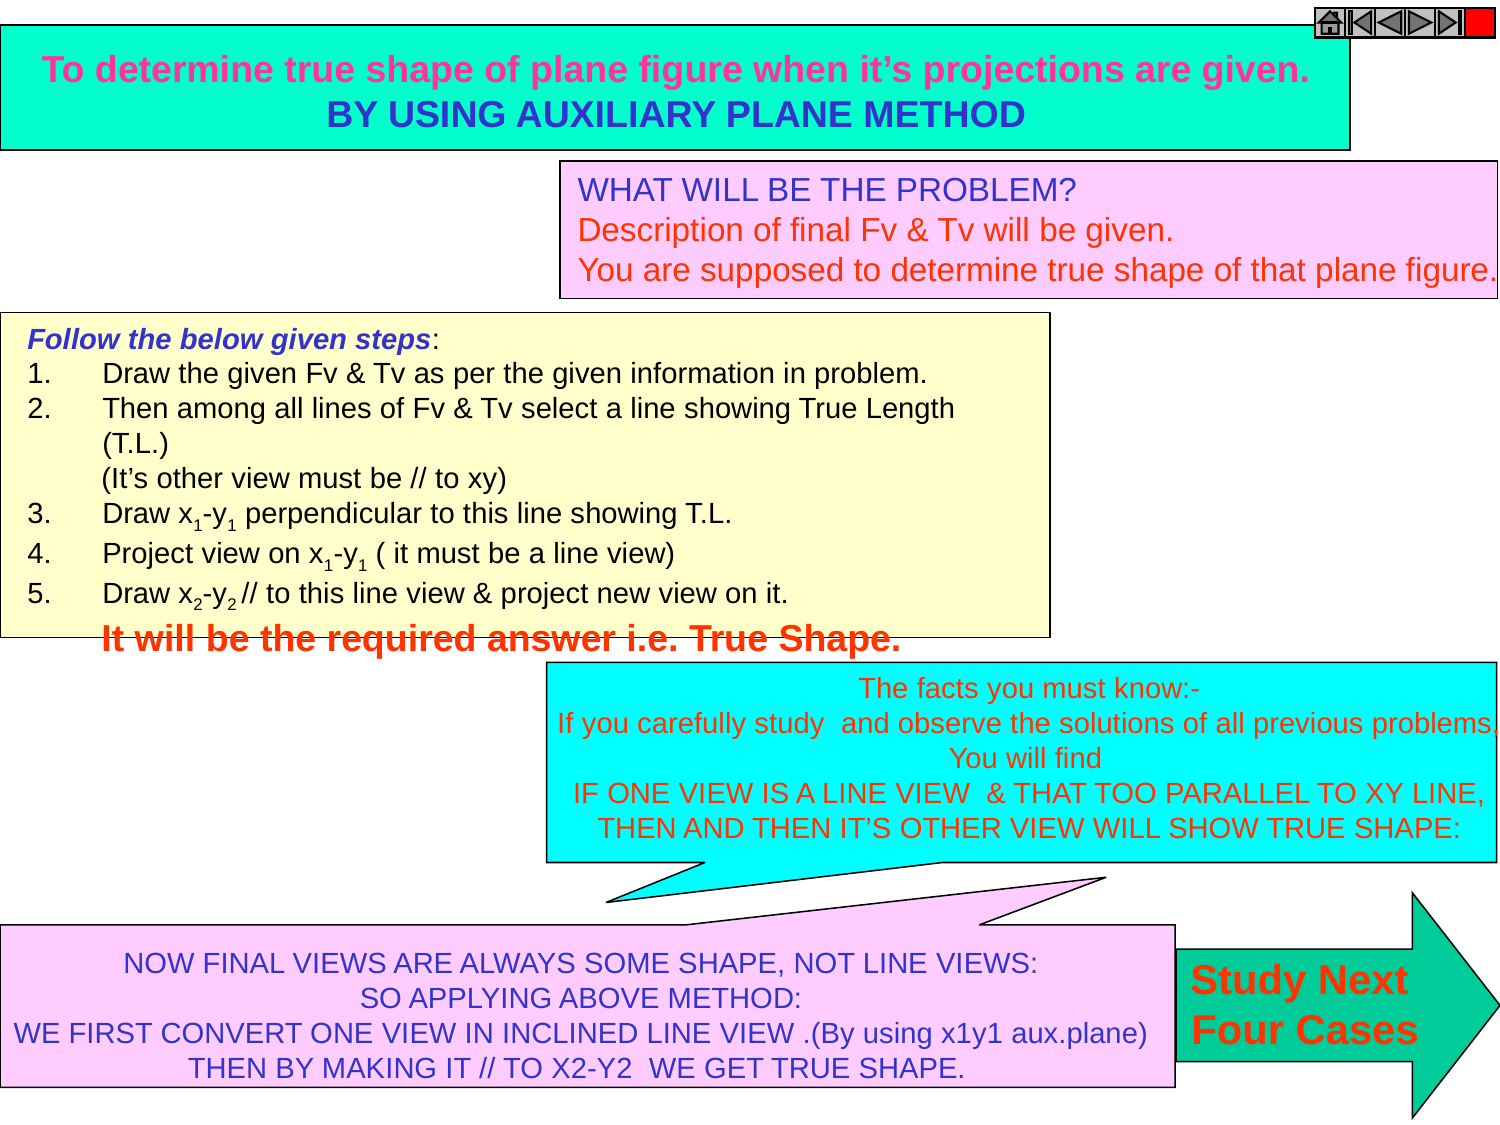

To determine true shape of plane figure when it’s projections are given.
BY USING AUXILIARY PLANE METHOD

WHAT WILL BE THE PROBLEM?
Description of final Fv & Tv will be given.
You are supposed to determine true shape of that plane figure.

Follow the below given steps:
Draw the given Fv & Tv as per the given information in problem.
Then among all lines of Fv & Tv select a line showing True Length (T.L.)
         (It’s other view must be // to xy)
Draw x1-y1 perpendicular to this line showing T.L.
Project view on x1-y1 ( it must be a line view)
Draw x2-y2 // to this line view & project new view on it.
         It will be the required answer i.e. True Shape.

The facts you must know:-
If you carefully study  and observe the solutions of all previous problems,
You will find
IF ONE VIEW IS A LINE VIEW  & THAT TOO PARALLEL TO XY LINE,
THEN AND THEN IT’S OTHER VIEW WILL SHOW TRUE SHAPE:

Study Next
 Four Cases

NOW FINAL VIEWS ARE ALWAYS SOME SHAPE, NOT LINE VIEWS:
SO APPLYING ABOVE METHOD:
WE FIRST CONVERT ONE VIEW IN INCLINED LINE VIEW .(By using x1y1 aux.plane)
THEN BY MAKING IT // TO X2-Y2  WE GET TRUE SHAPE.